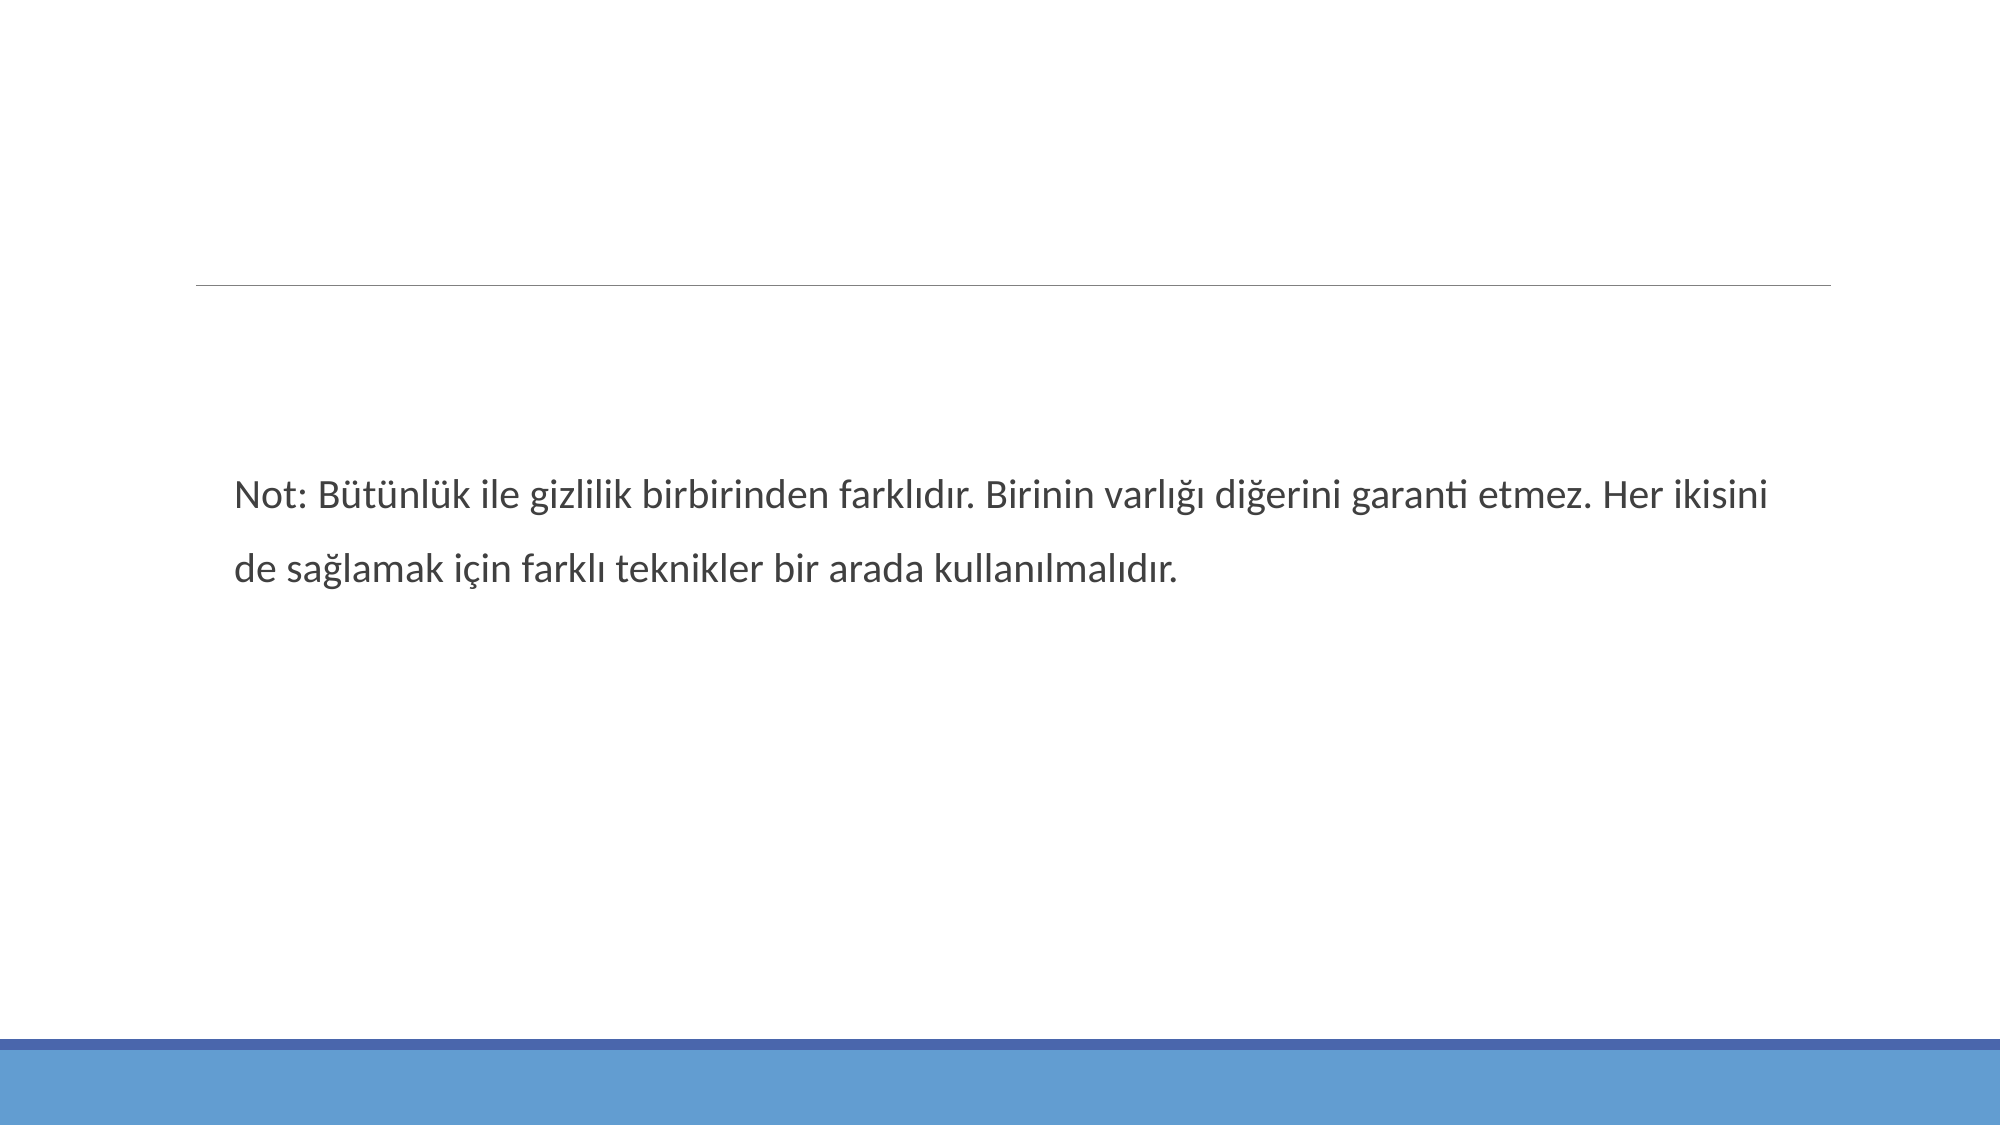

Not: Bütünlük ile gizlilik birbirinden farklıdır. Birinin varlığı diğerini garanti etmez. Her ikisini
de sağlamak için farklı teknikler bir arada kullanılmalıdır.